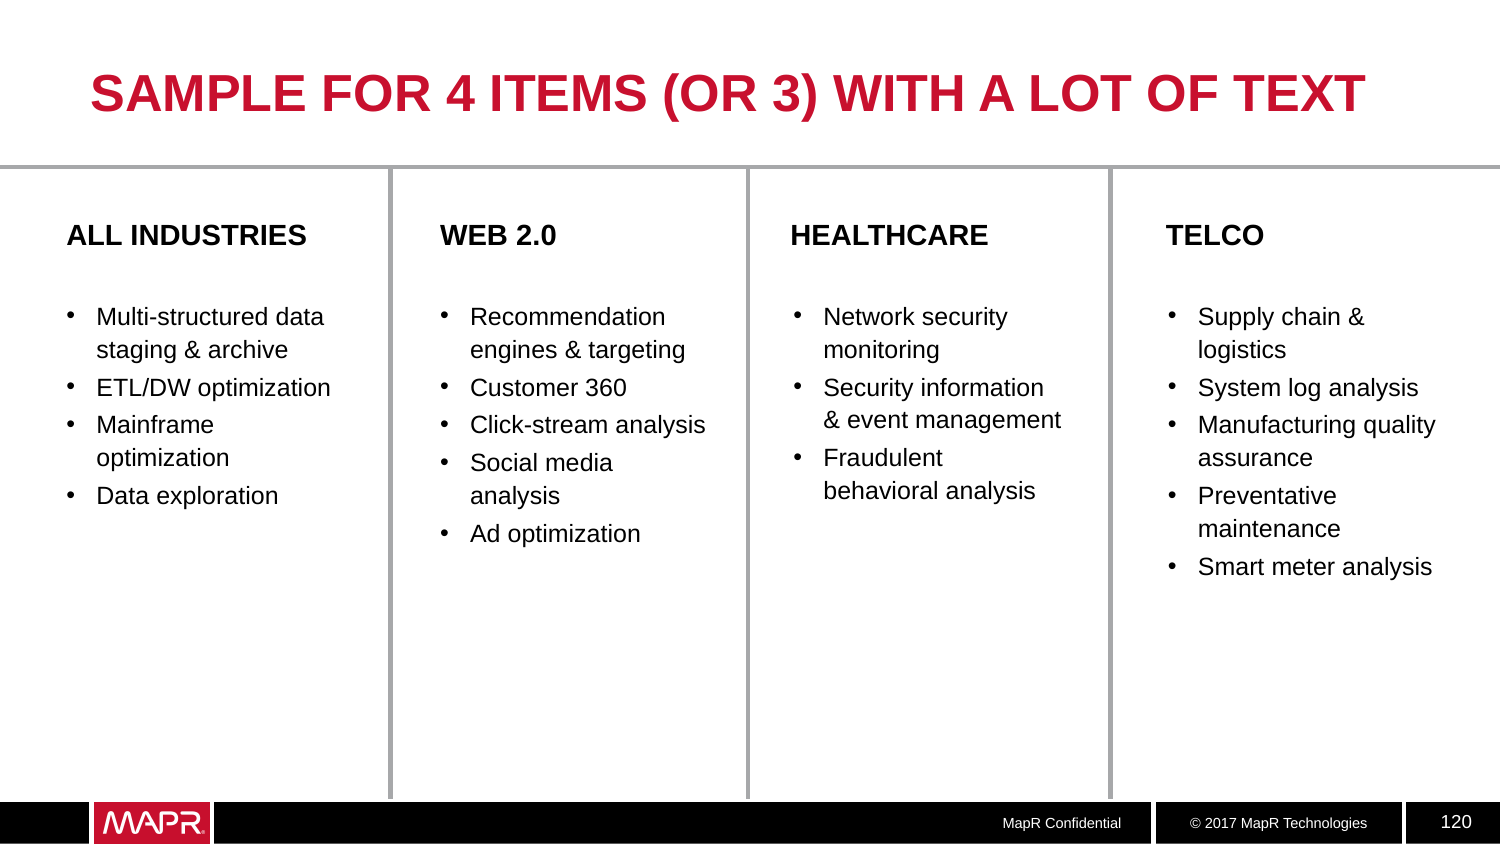

# SAMPLE FOR 4 ITEMS (OR 3) WITH A LOT OF TEXT
ALL INDUSTRIES
WEB 2.0
HEALTHCARE
TELCO
Multi-structured data staging & archive
ETL/DW optimization
Mainframe optimization
Data exploration
Recommendation engines & targeting
Customer 360
Click-stream analysis
Social media analysis
Ad optimization
Network security monitoring
Security information & event management
Fraudulent behavioral analysis

Supply chain & logistics
System log analysis
Manufacturing quality assurance
Preventative maintenance
Smart meter analysis